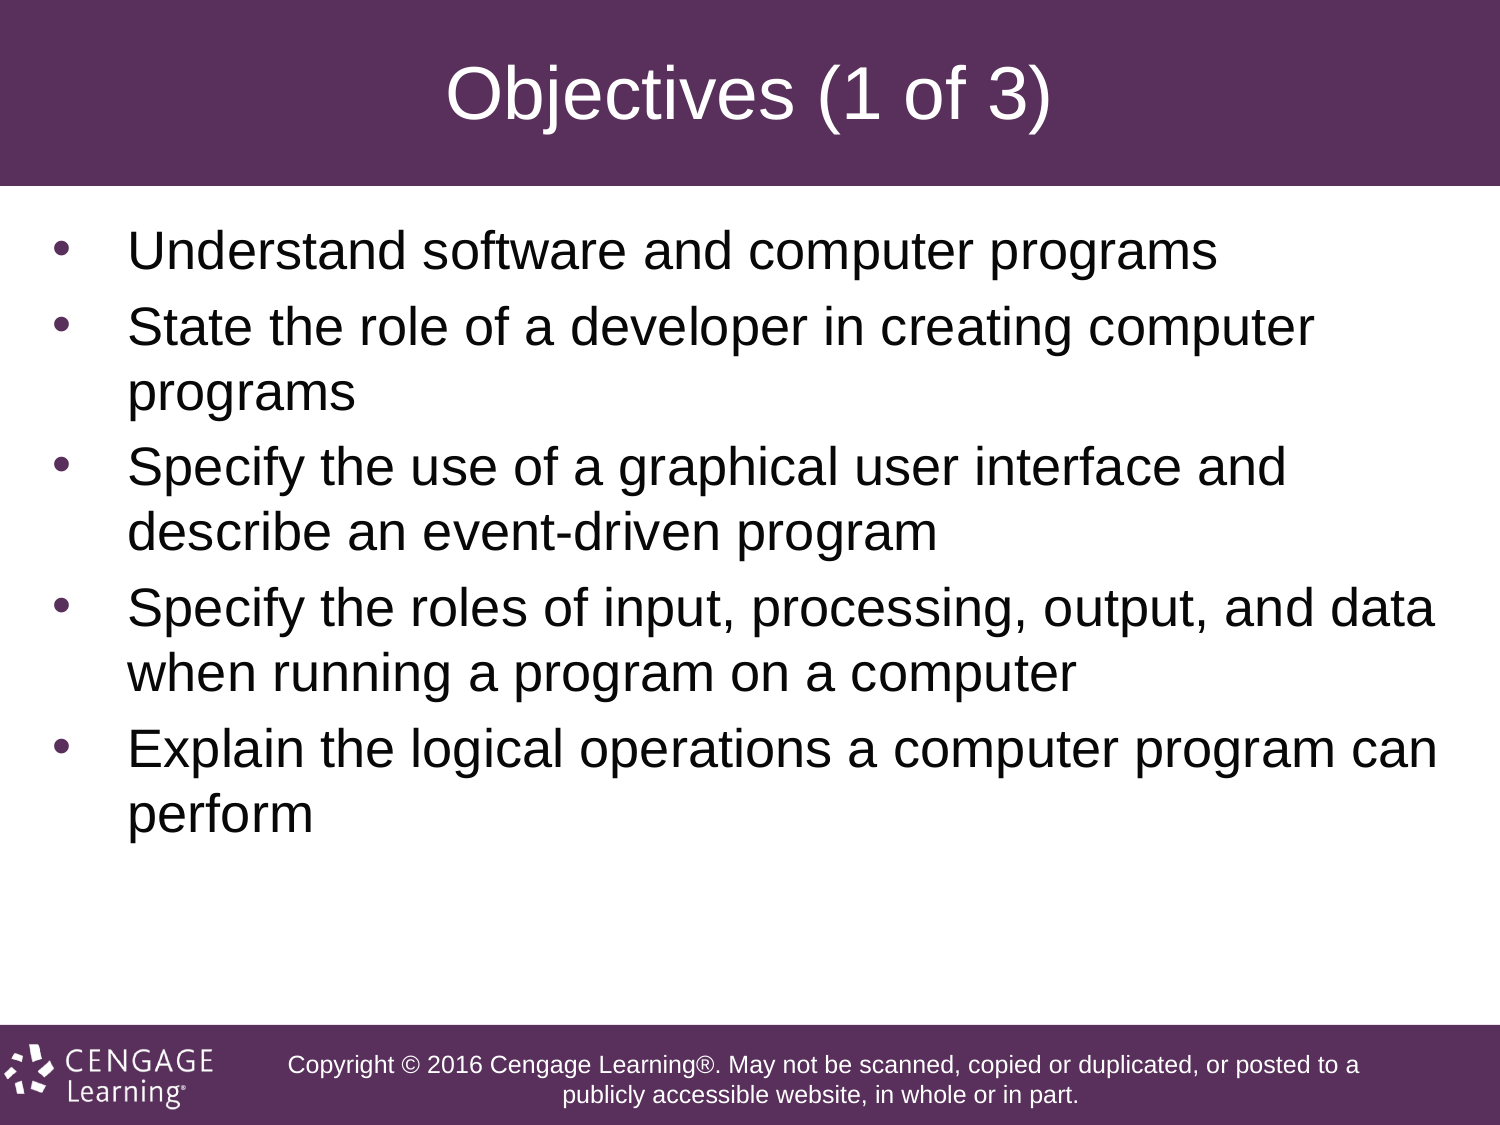

# Objectives (1 of 3)
Understand software and computer programs
State the role of a developer in creating computer programs
Specify the use of a graphical user interface and describe an event-driven program
Specify the roles of input, processing, output, and data when running a program on a computer
Explain the logical operations a computer program can perform